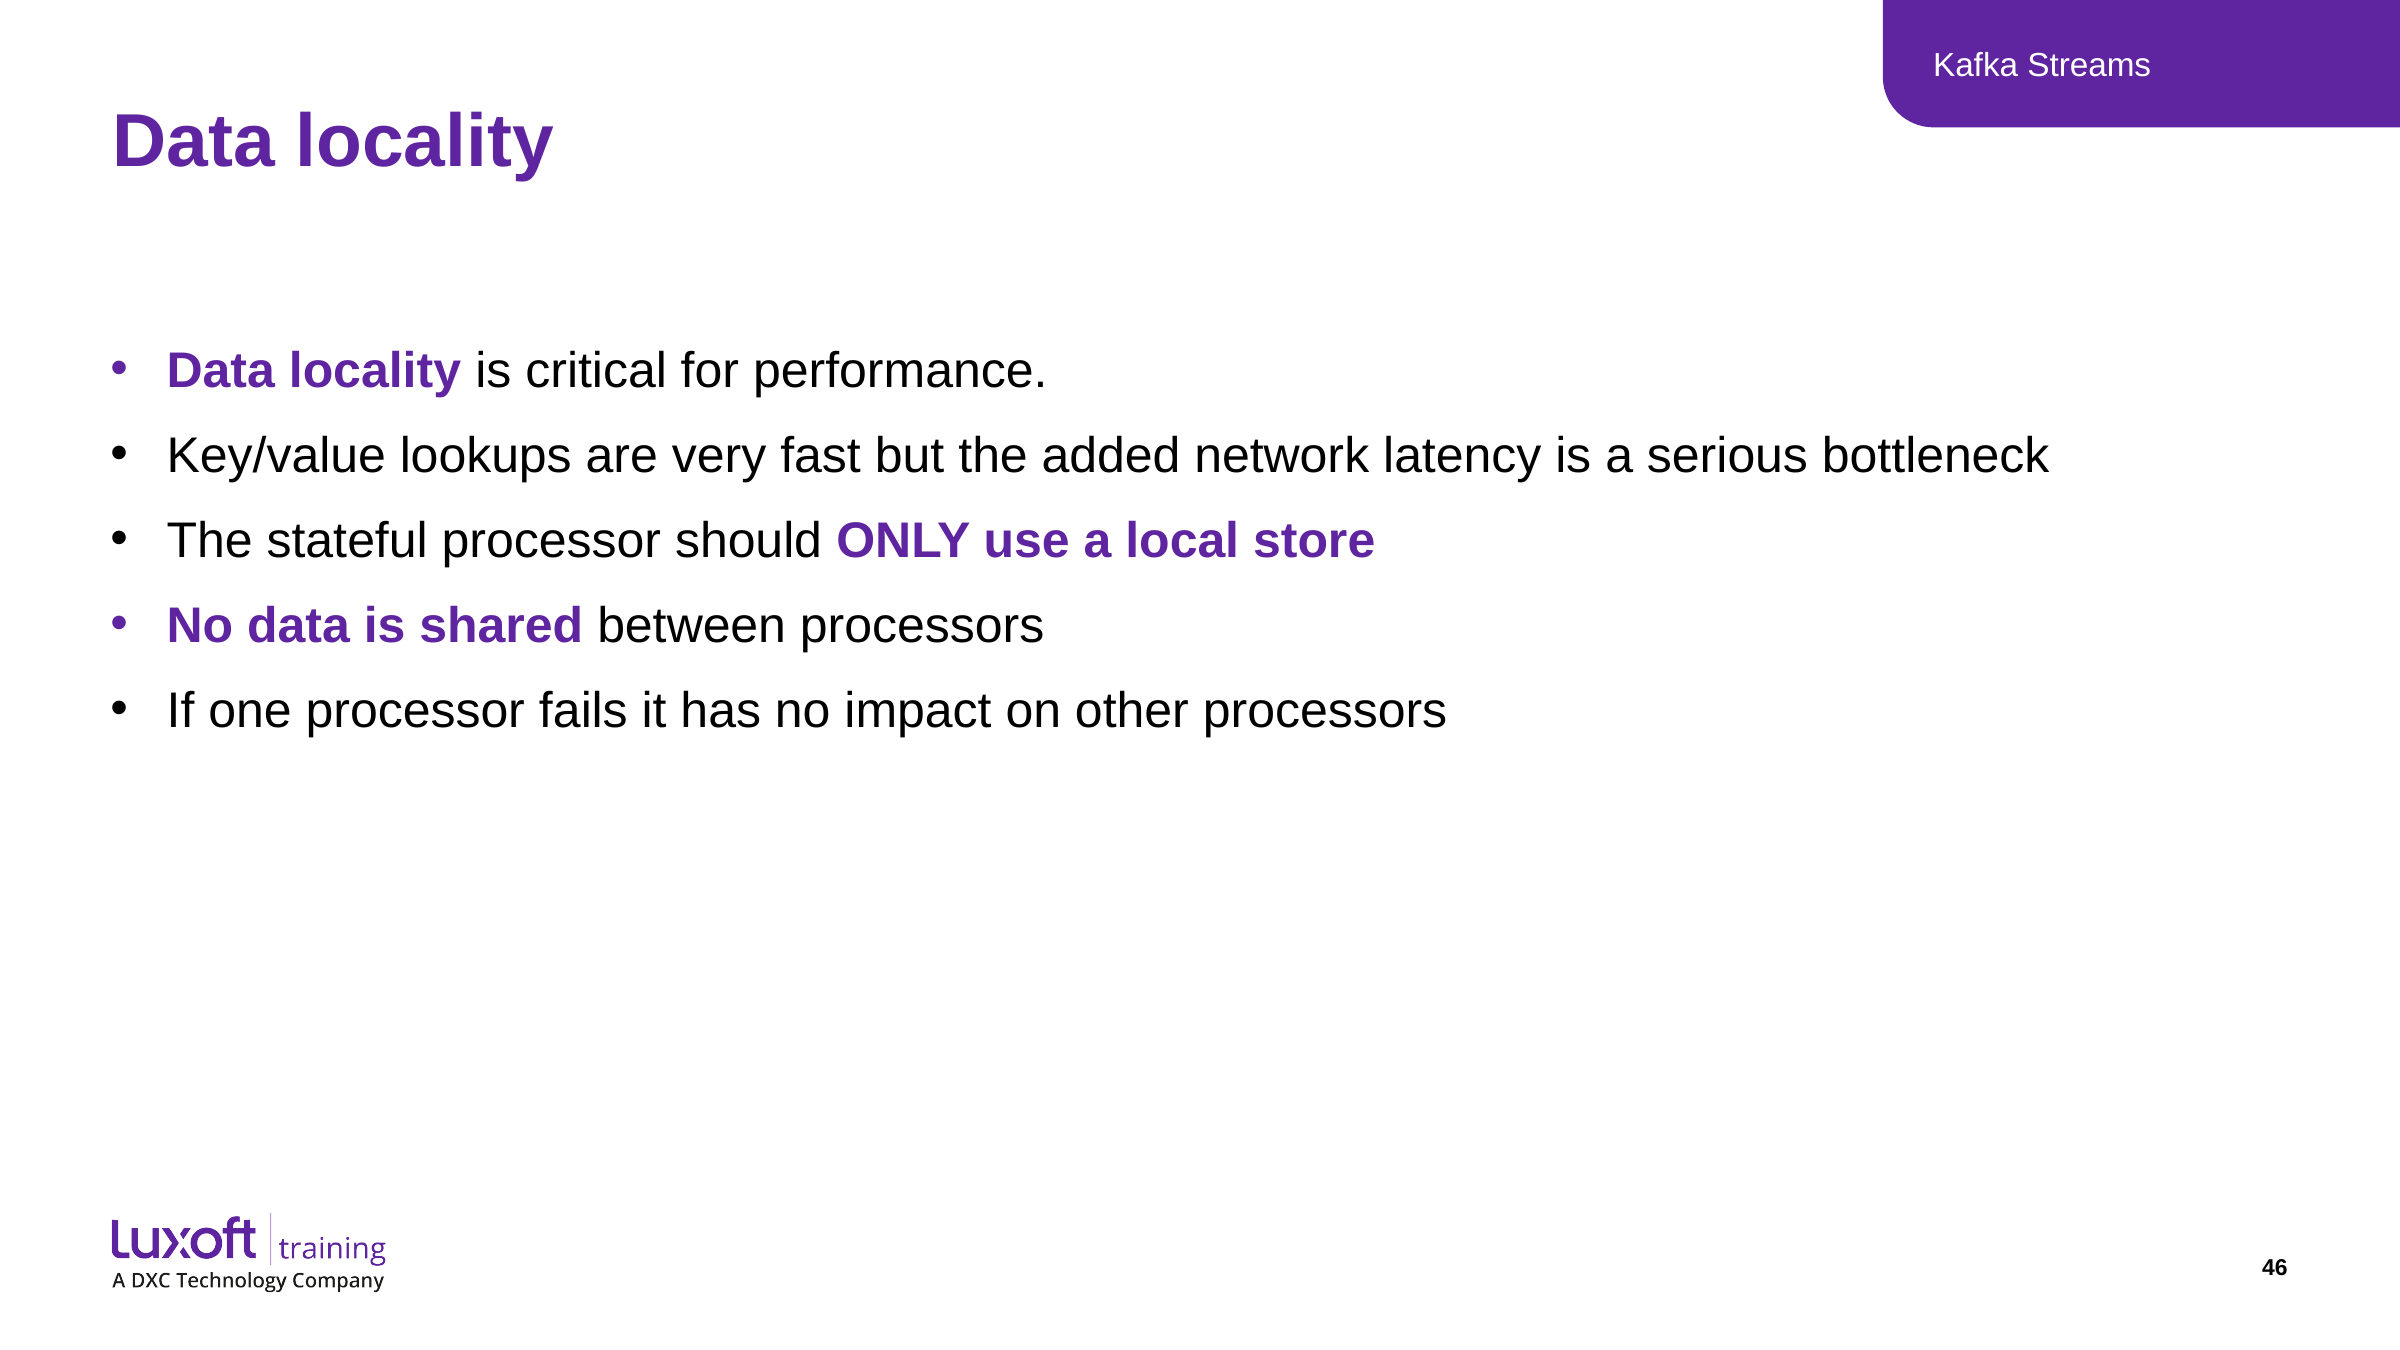

Kafka Streams
# Data locality
Data locality is critical for performance.
Key/value lookups are very fast but the added network latency is a serious bottleneck
The stateful processor should ONLY use a local store
No data is shared between processors
If one processor fails it has no impact on other processors